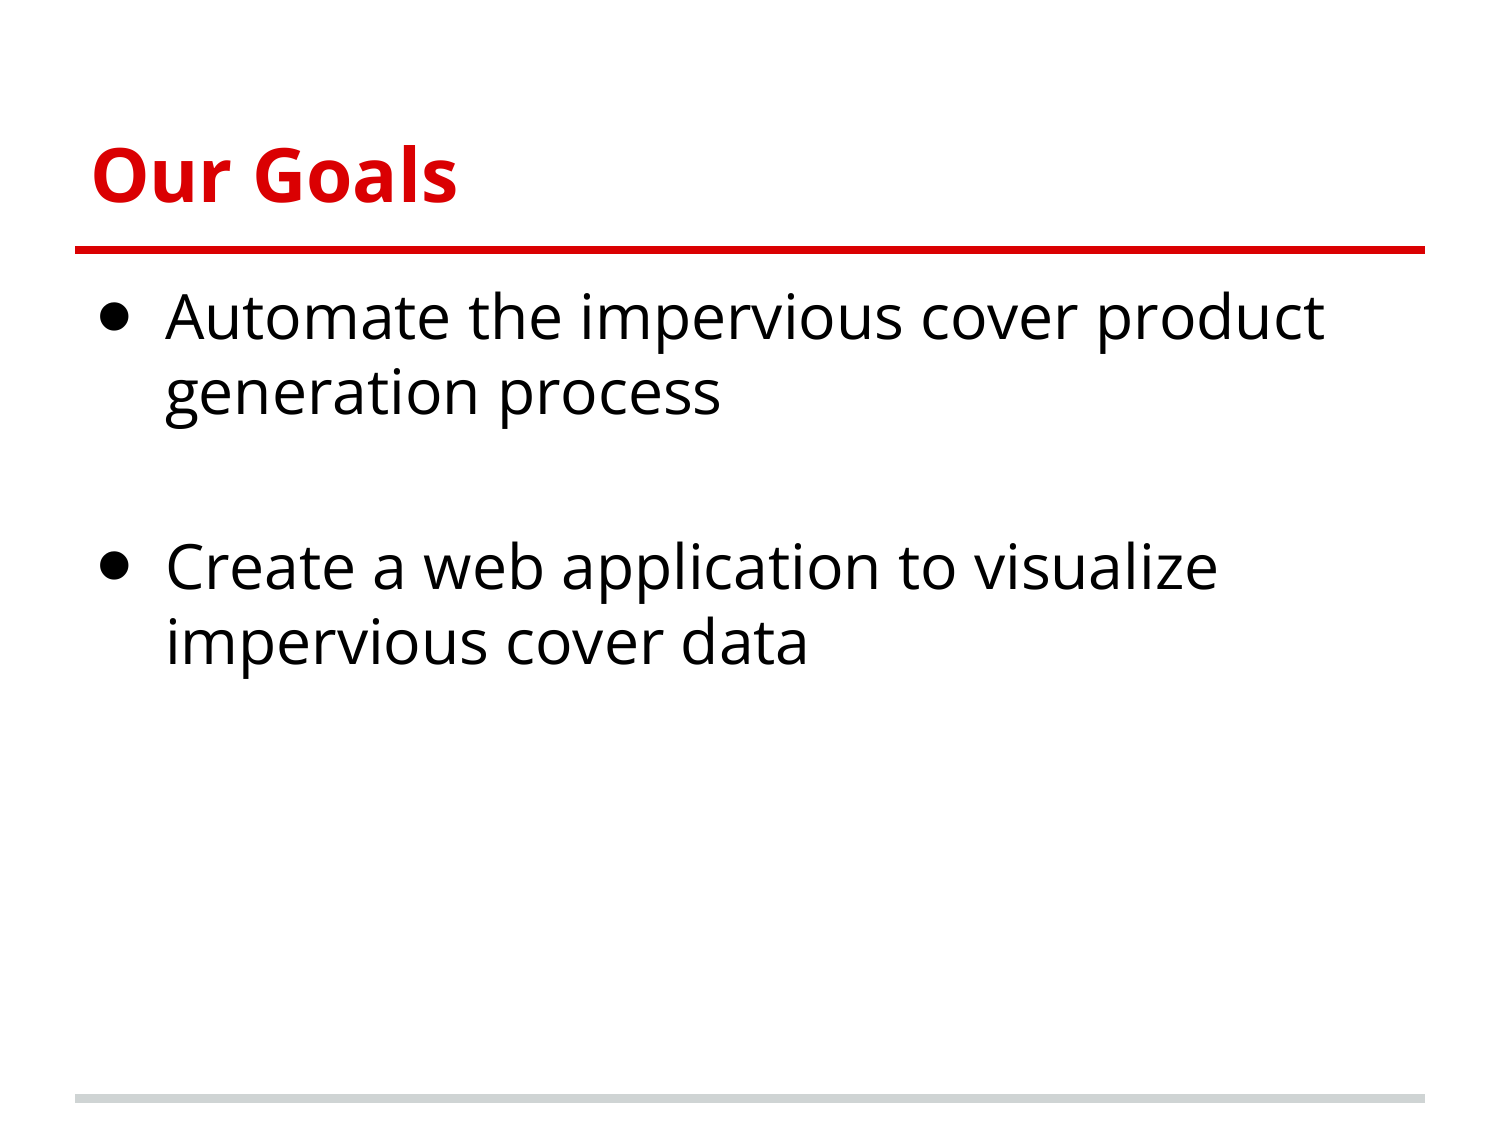

# Our Goals
Automate the impervious cover product generation process

Create a web application to visualize impervious cover data